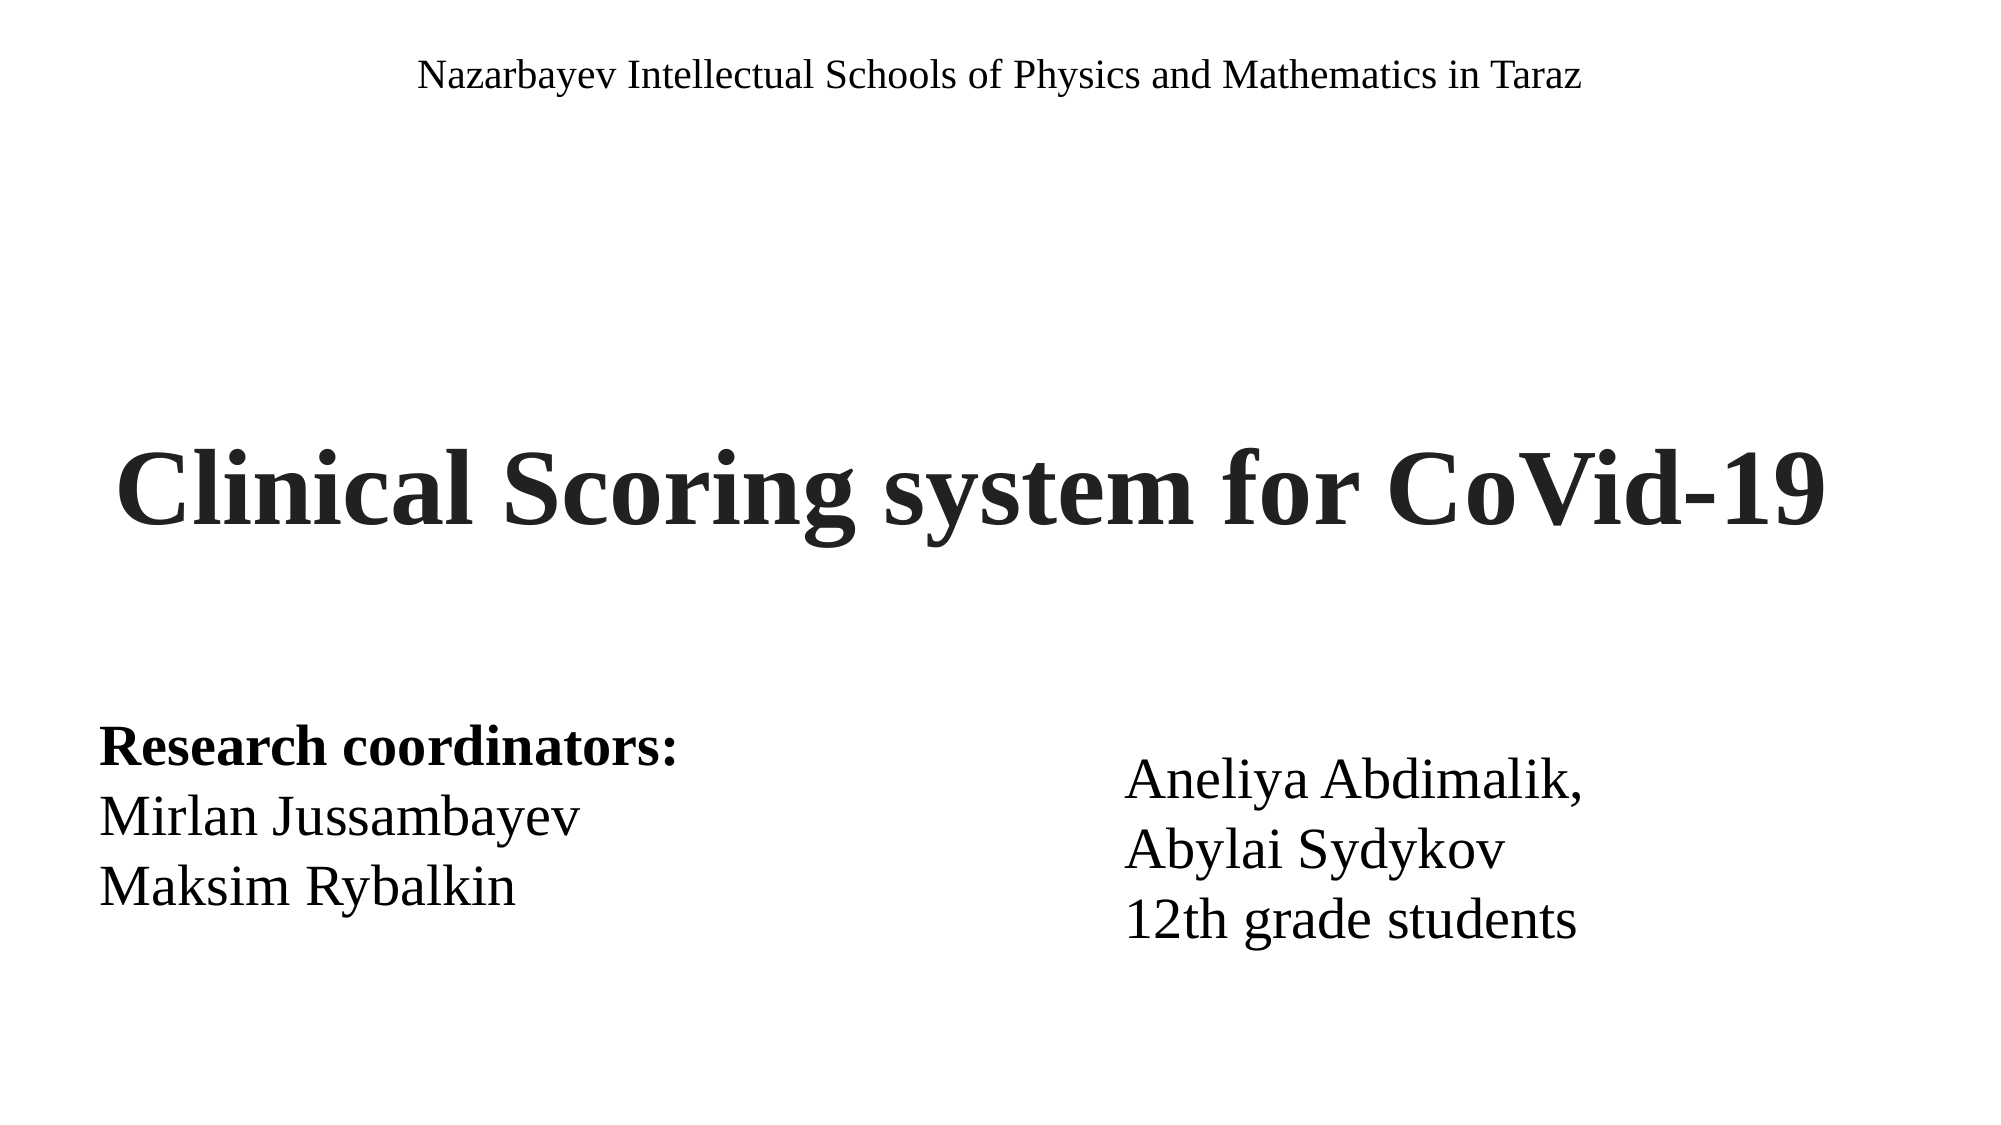

Nazarbayev Intellectual Schools of Physics and Mathematics in Taraz
Clinical Scoring system for CoVid-19

Research coordinators:
Mirlan Jussambayev
Maksim Rybalkin
Aneliya Abdimalik,
Abylai Sydykov
12th grade students